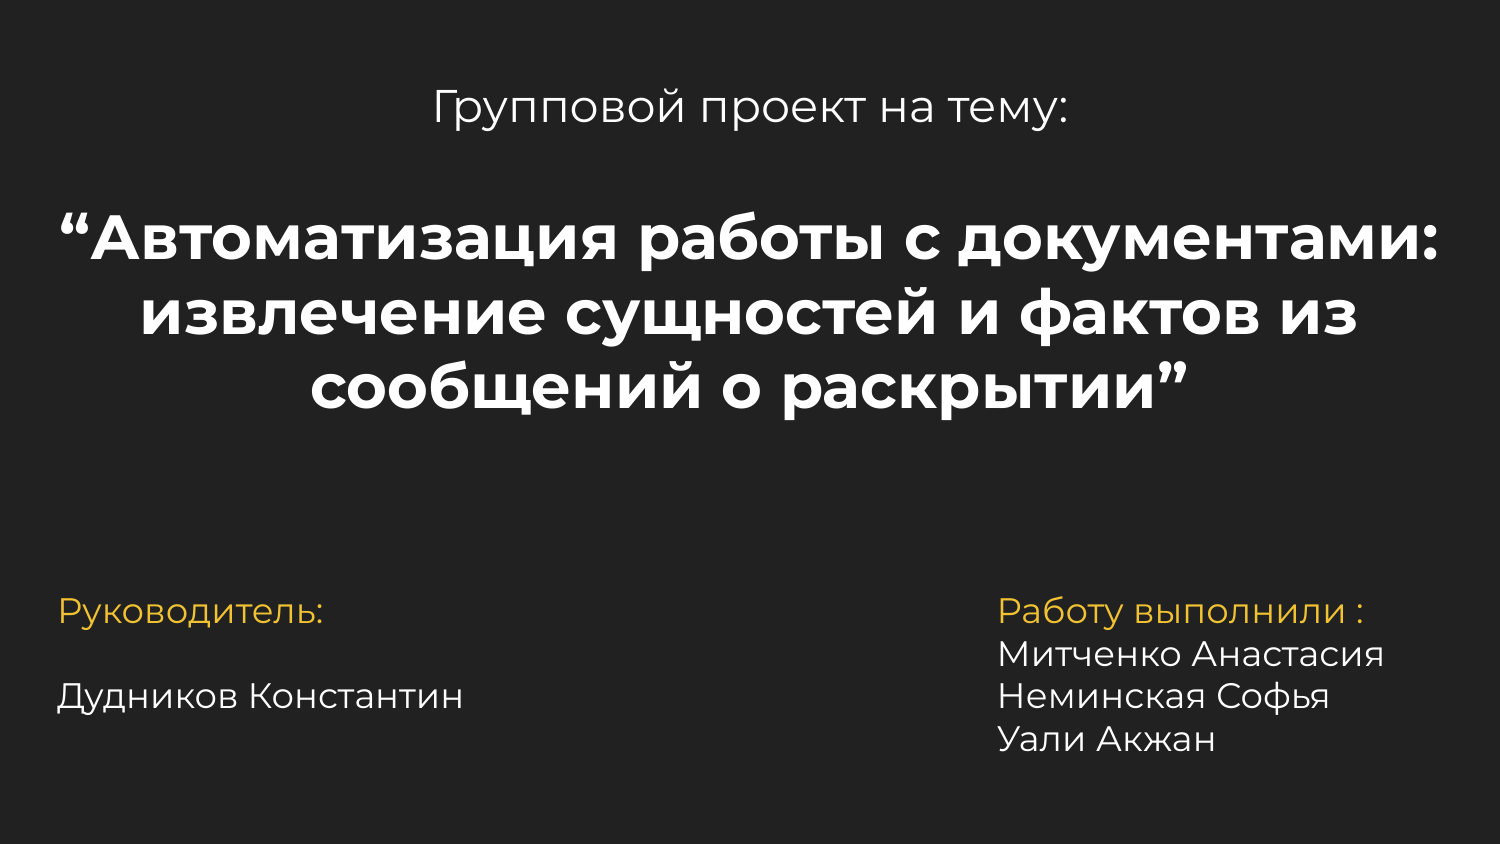

# Групповой проект на тему:

“Автоматизация работы с документами: извлечение сущностей и фактов из сообщений о раскрытии”
Руководитель:

Дудников Константин
Работу выполнили :
Митченко Анастасия
Неминская Софья
Уали Акжан